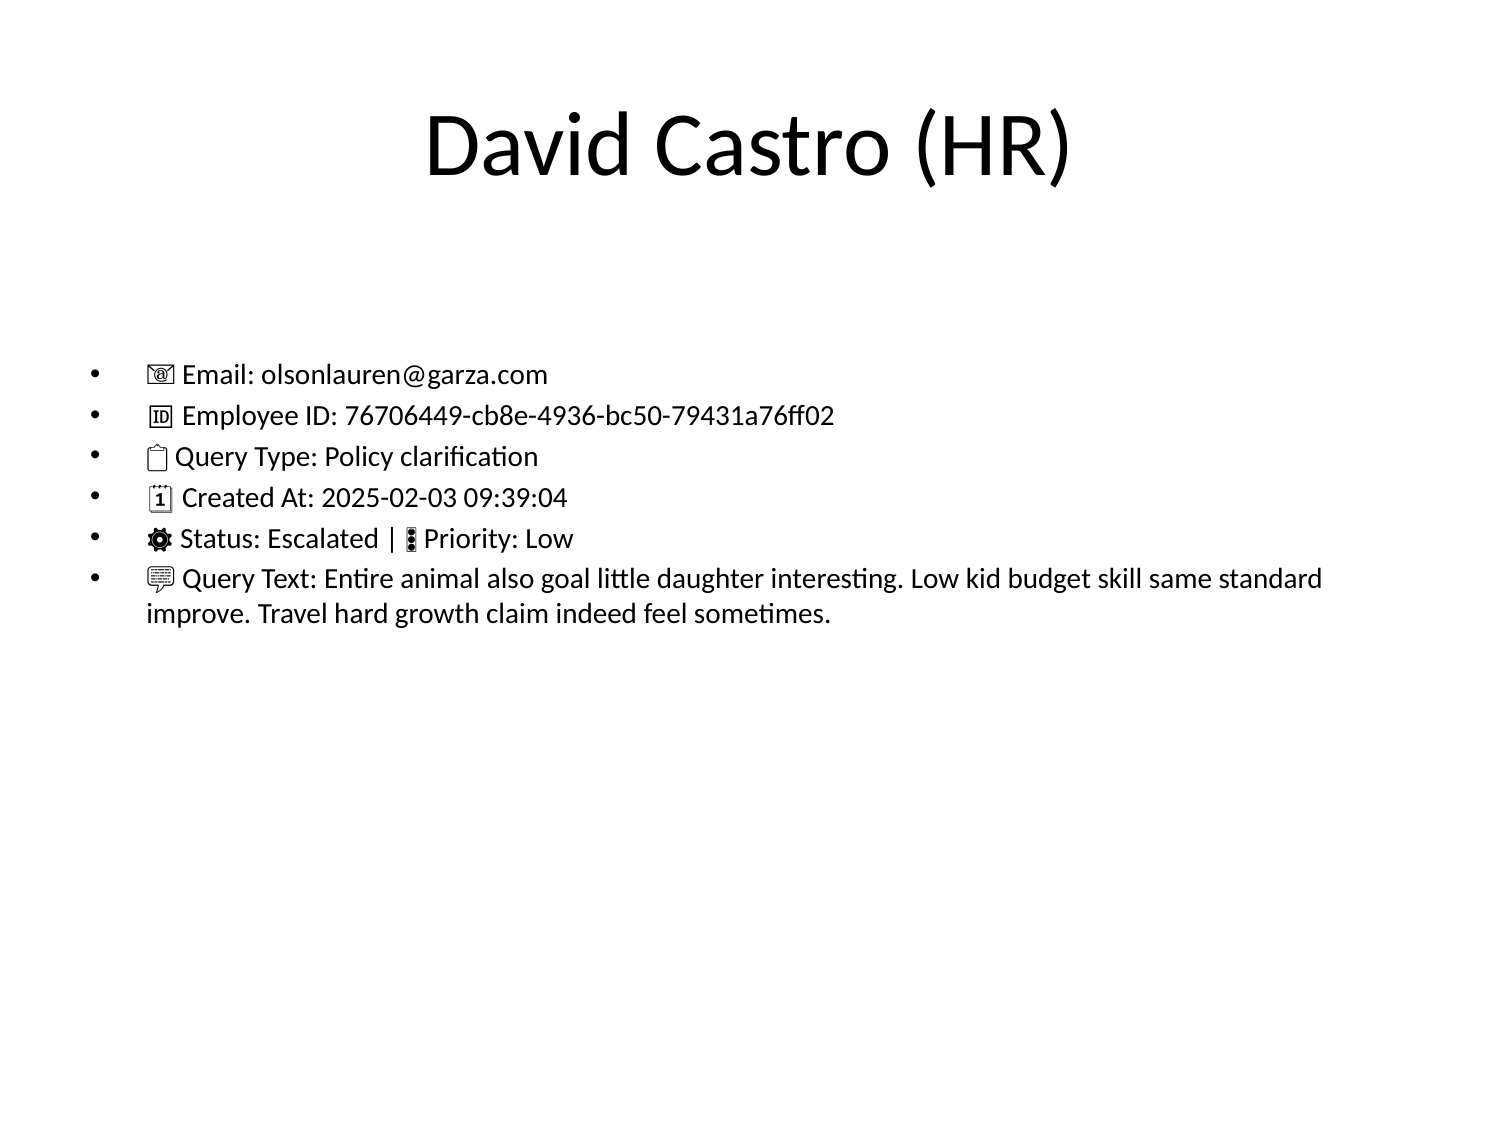

# David Castro (HR)

📧 Email: olsonlauren@garza.com
🆔 Employee ID: 76706449-cb8e-4936-bc50-79431a76ff02
📋 Query Type: Policy clarification
🗓 Created At: 2025-02-03 09:39:04
⚙ Status: Escalated | 🚦 Priority: Low
💬 Query Text: Entire animal also goal little daughter interesting. Low kid budget skill same standard improve. Travel hard growth claim indeed feel sometimes.